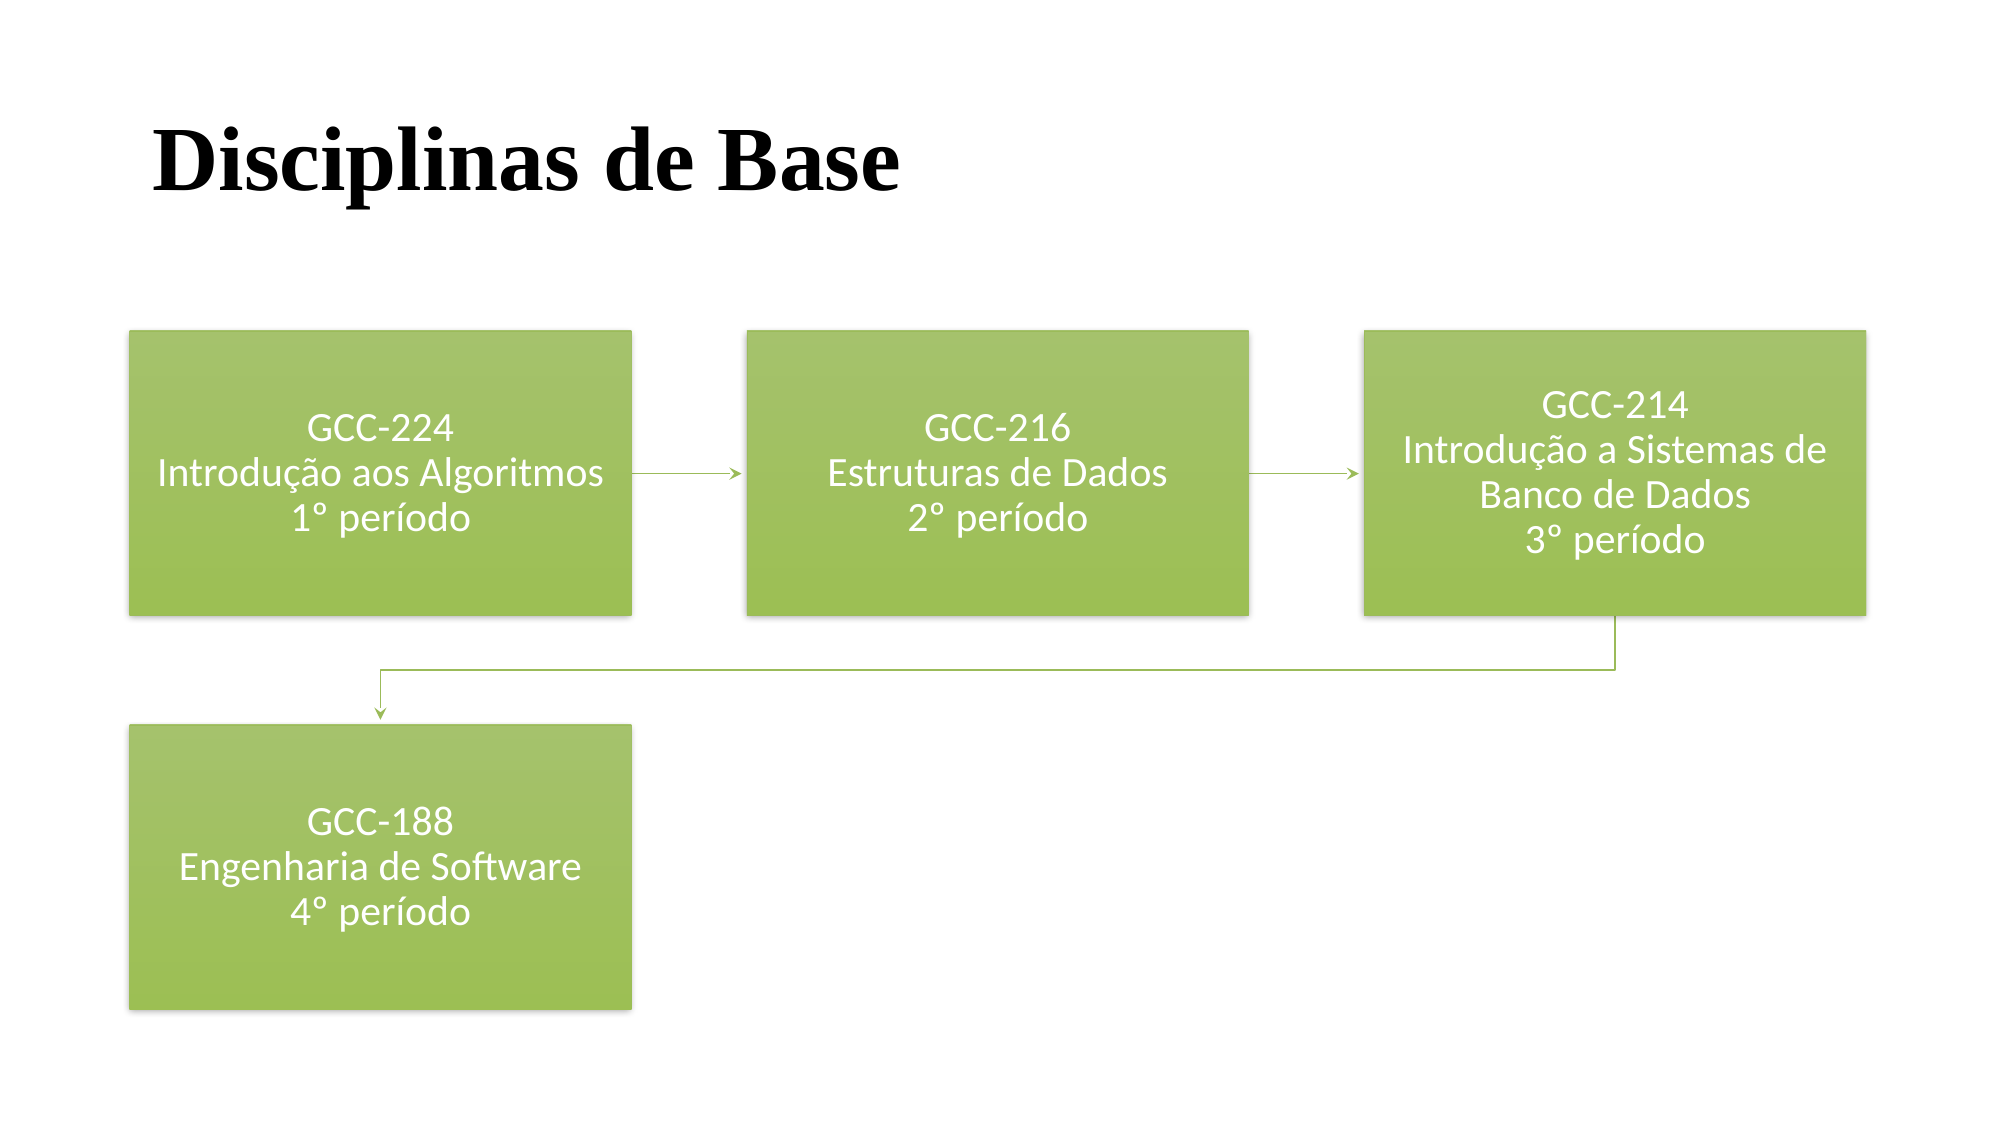

# Disciplinas de Base
GCC-224
Introdução aos Algoritmos
1º período
GCC-216
Estruturas de Dados
2º período
GCC-214
Introdução a Sistemas de Banco de Dados
3º período

GCC-188
Engenharia de Software
4º período